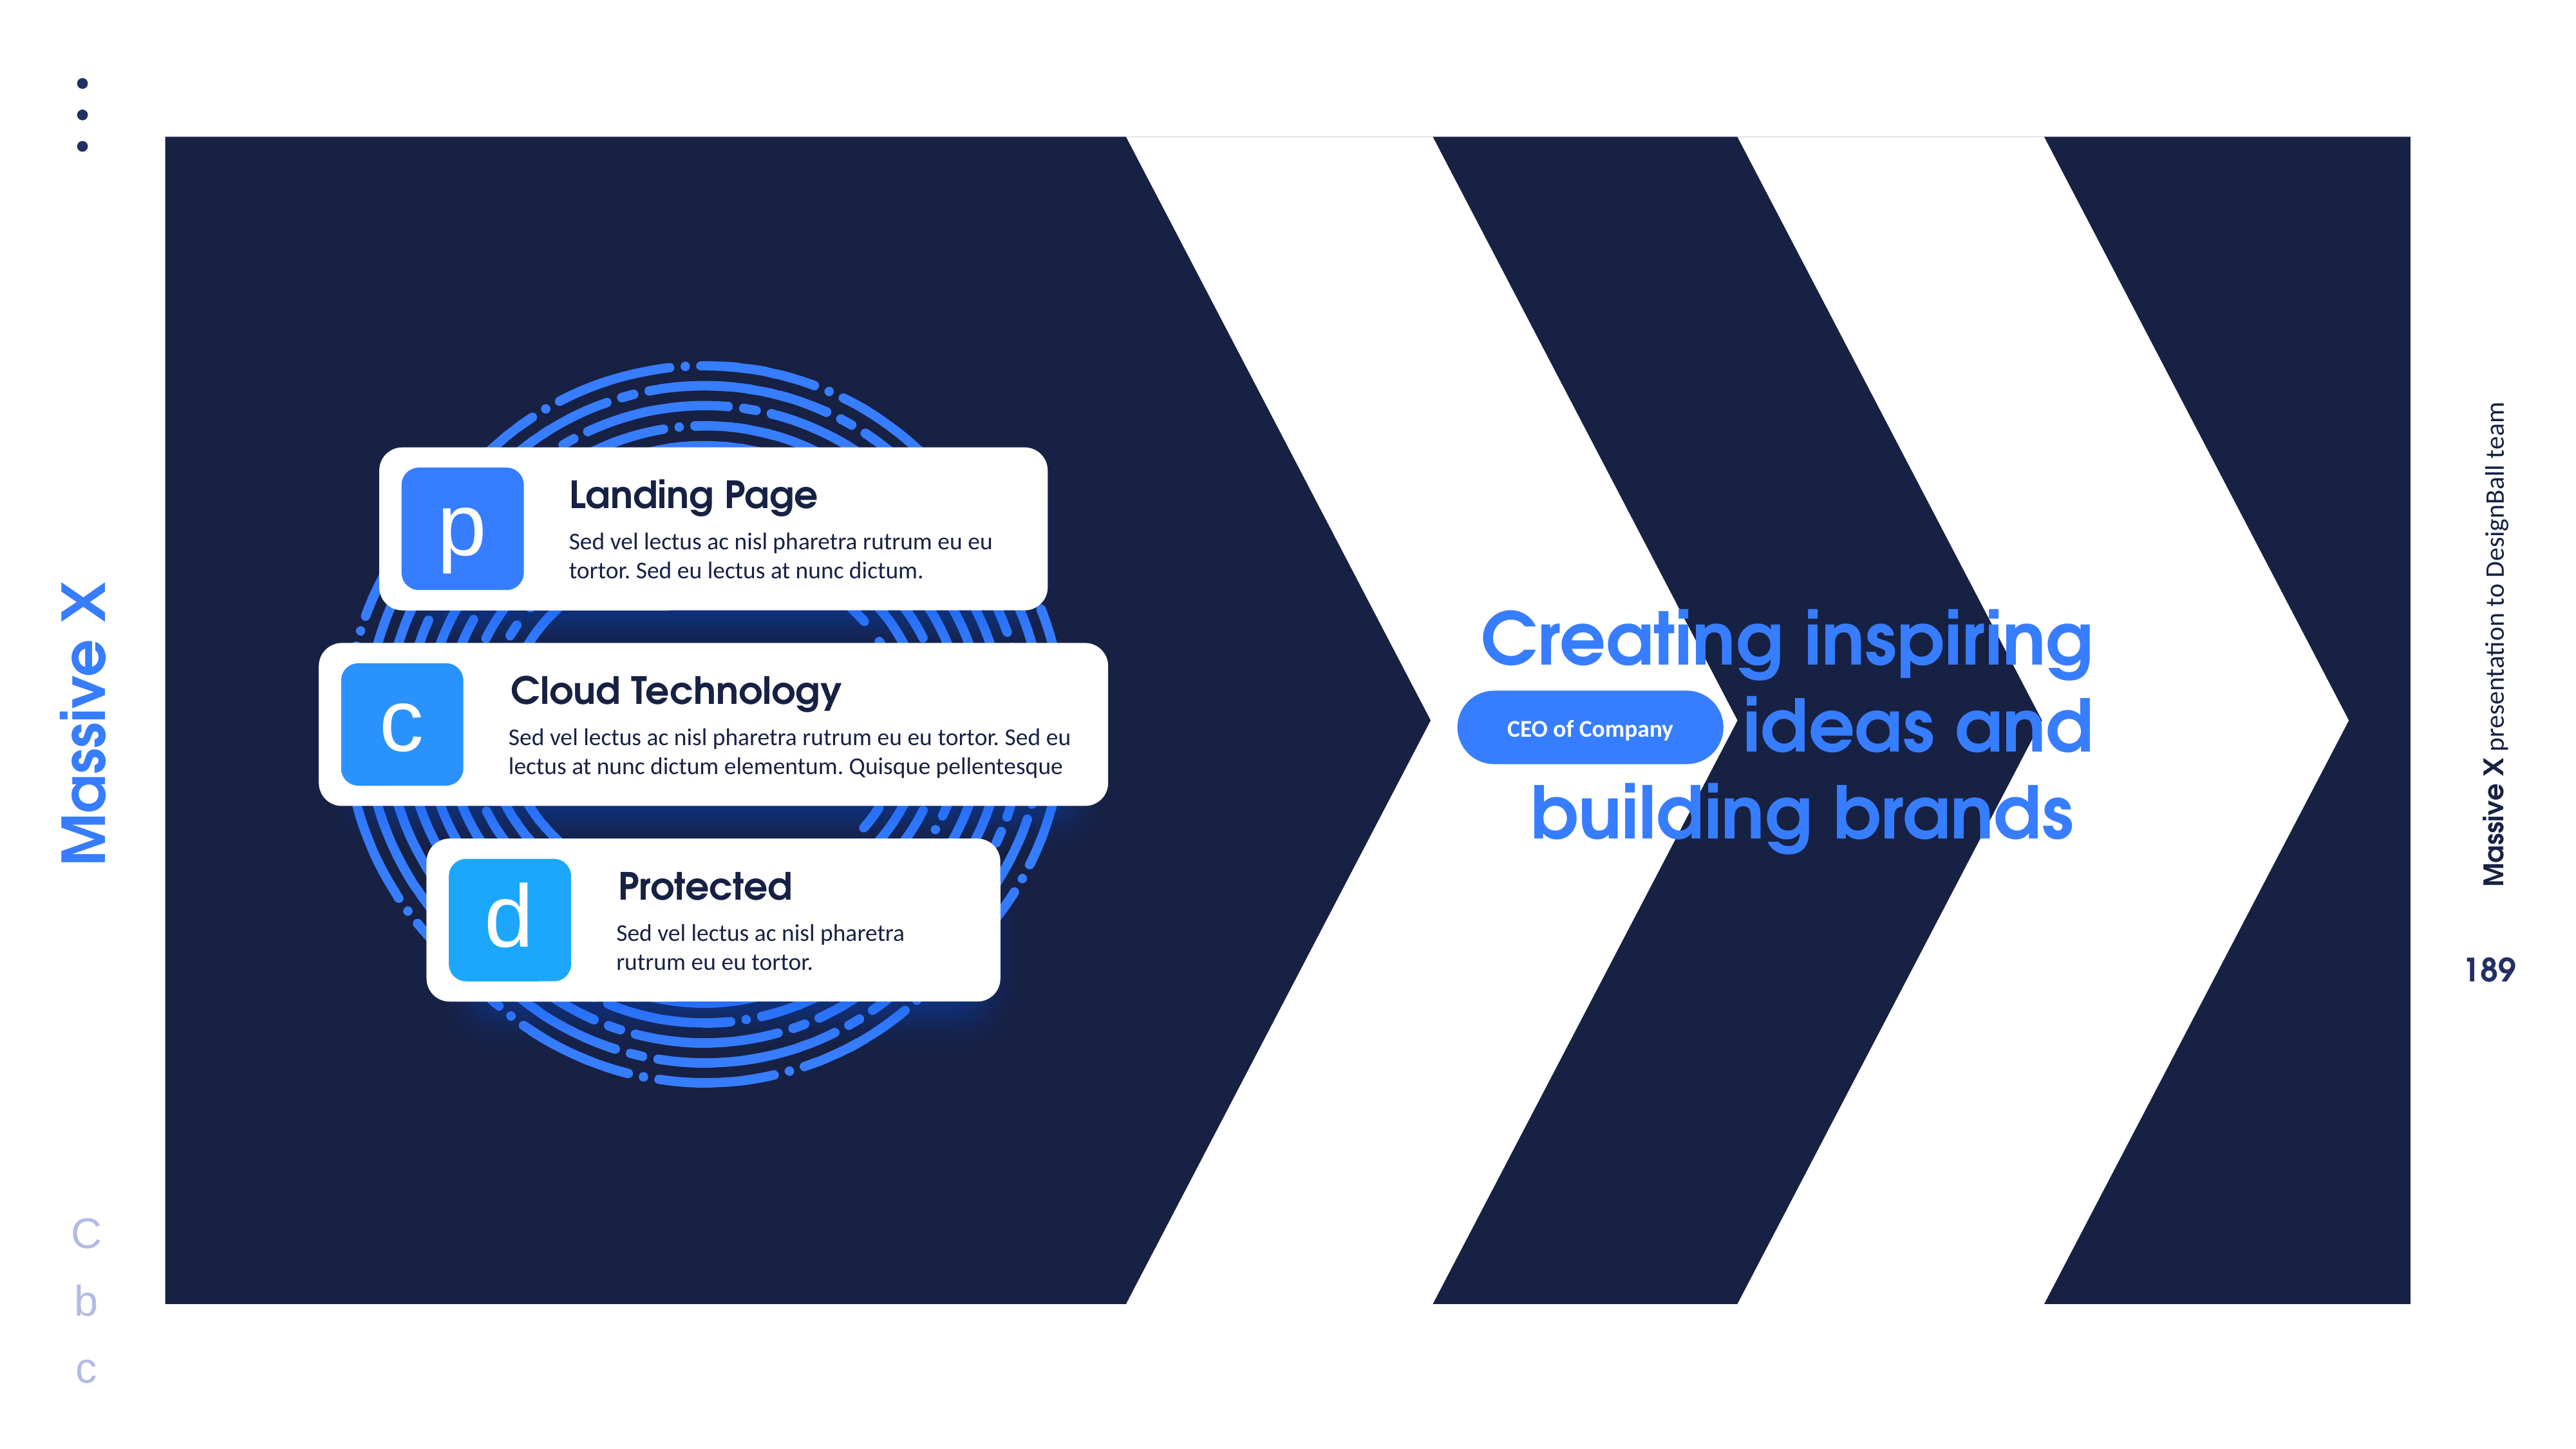

p
Landing Page

Sed vel lectus ac nisl pharetra rutrum eu eu tortor. Sed eu lectus at nunc dictum.

Creating inspiring ideas and building brands

c
Cloud Technology

Sed vel lectus ac nisl pharetra rutrum eu eu tortor. Sed eu lectus at nunc dictum elementum. Quisque pellentesque
CEO of Company

d
Protected

Sed vel lectus ac nisl pharetra rutrum eu eu tortor.